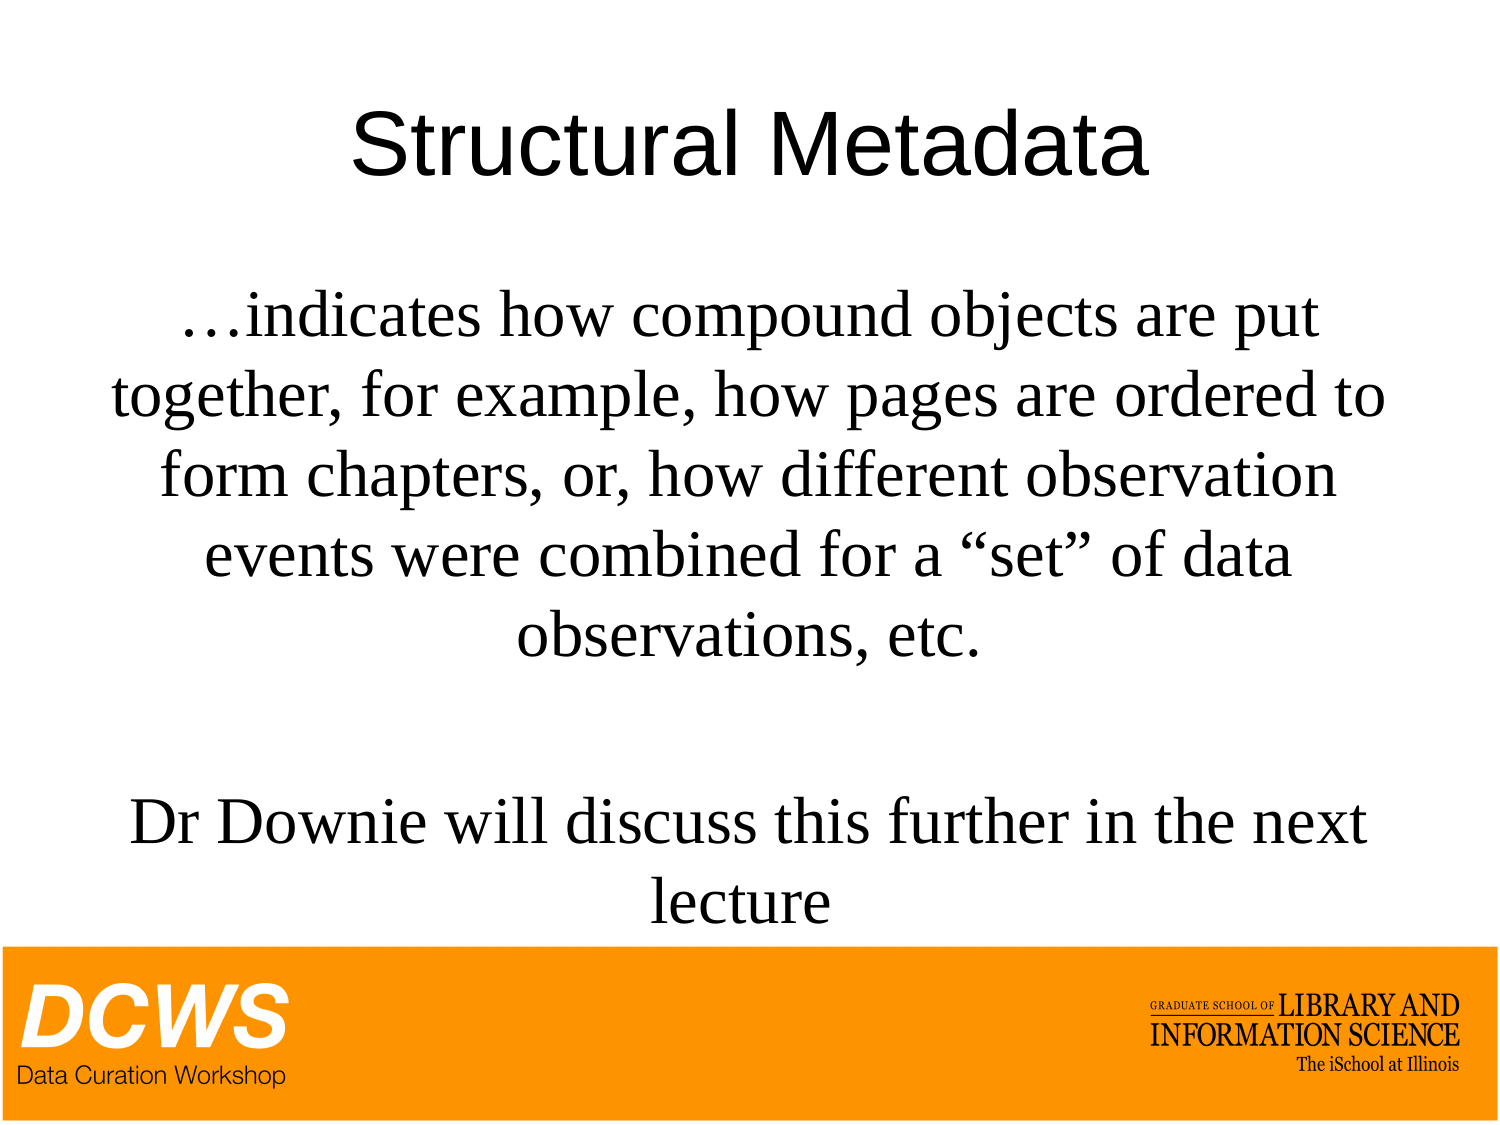

# Structural Metadata
…indicates how compound objects are put together, for example, how pages are ordered to form chapters, or, how different observation events were combined for a “set” of data observations, etc.

Dr Downie will discuss this further in the next lecture